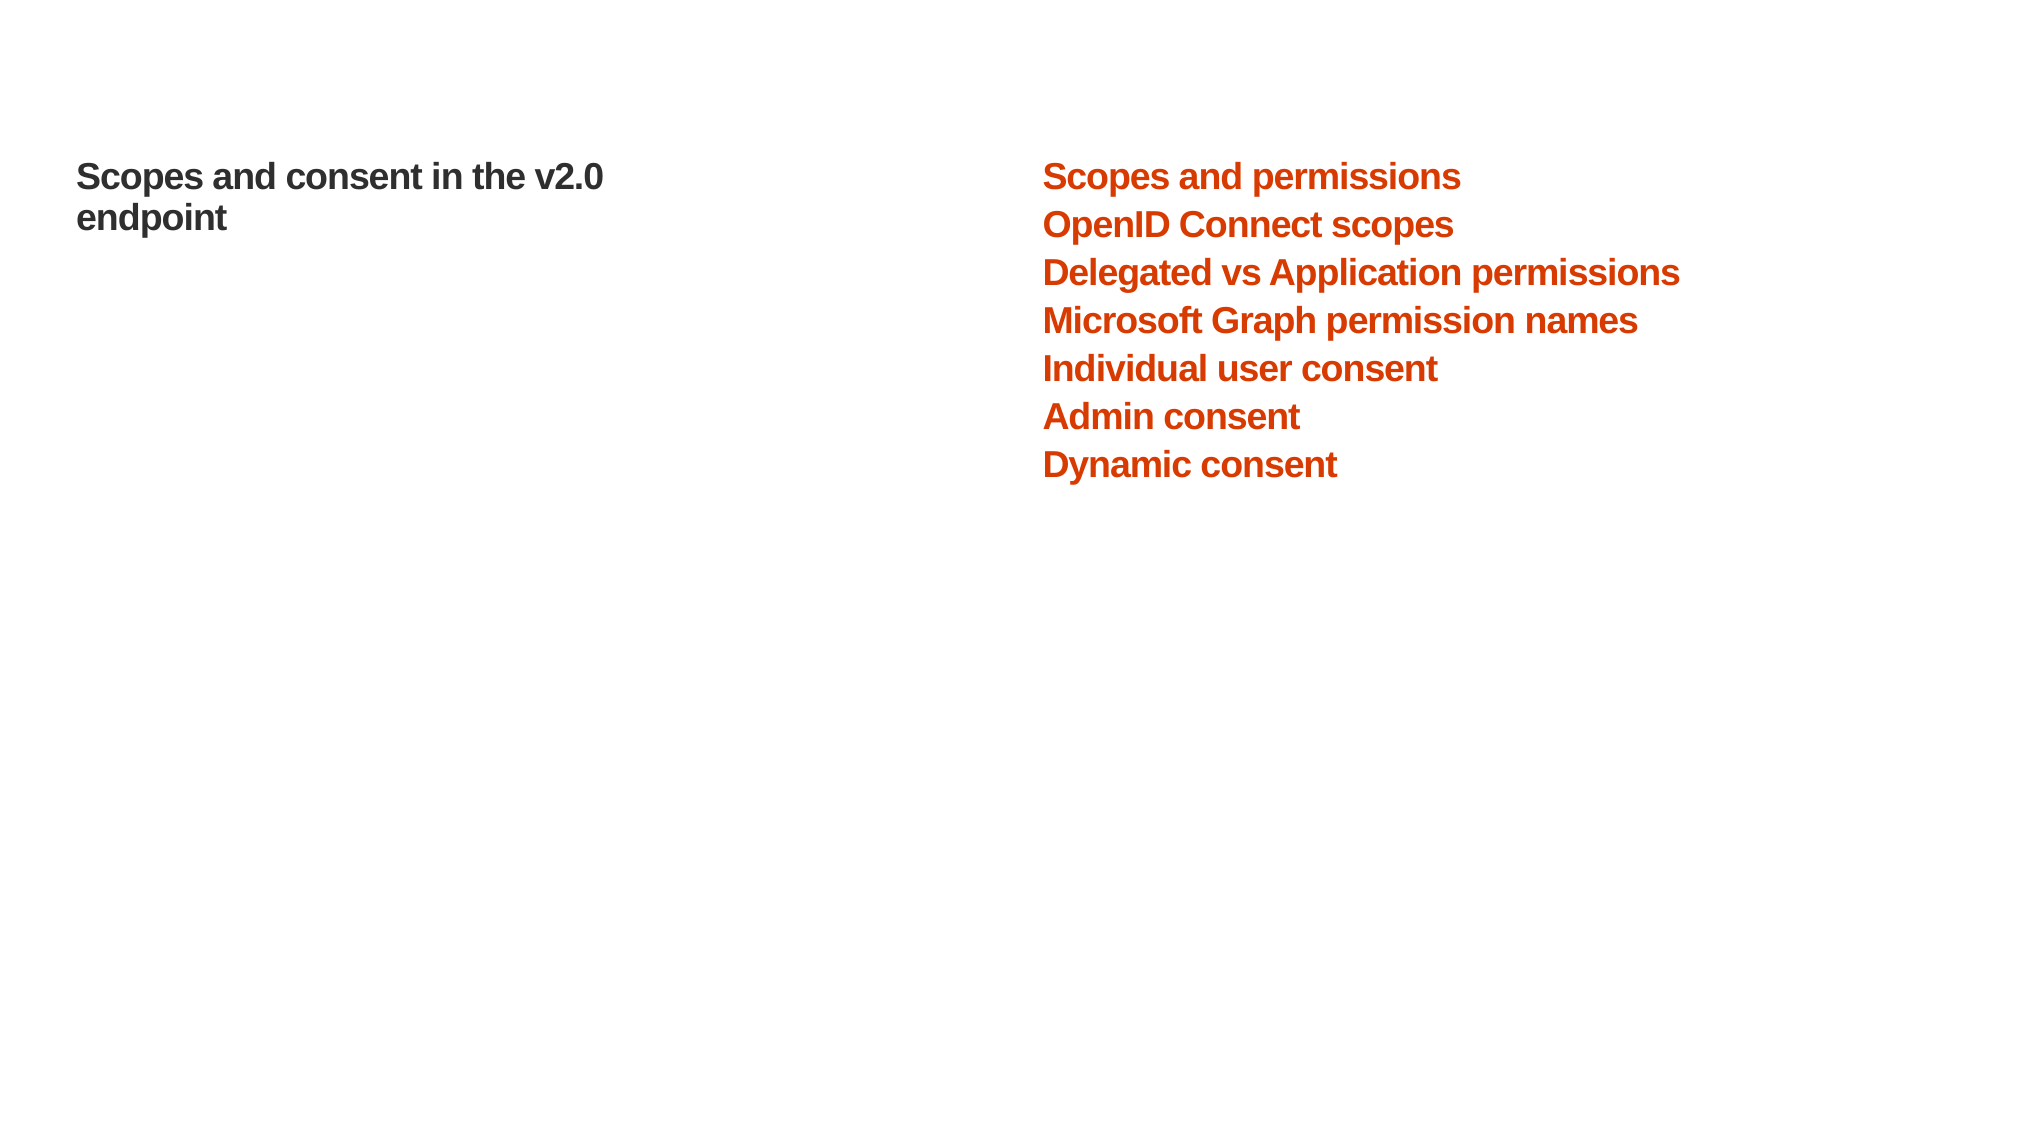

# Scopes and consent in the v2.0 endpoint
Scopes and permissions
OpenID Connect scopes
Delegated vs Application permissions
Microsoft Graph permission names
Individual user consent
Admin consent
Dynamic consent